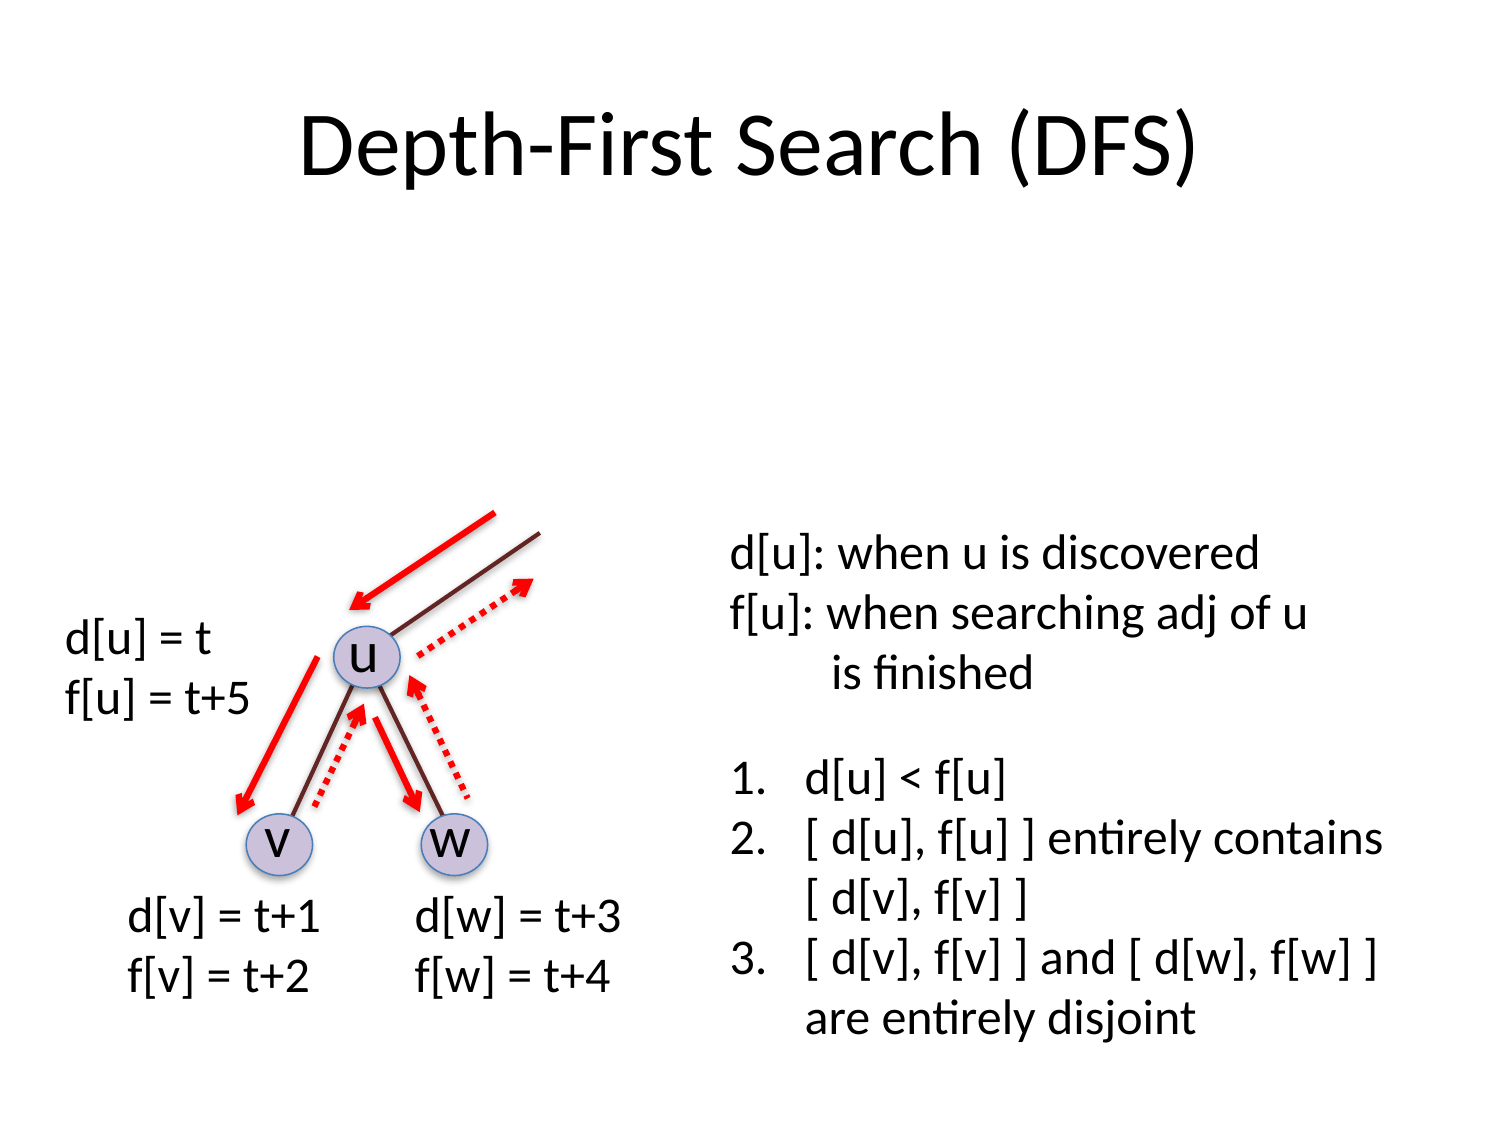

# Depth-First Search (DFS)
d[u]: when u is discovered
f[u]: when searching adj of u
         is finished
d[u] = t
f[u] = t+5
u

d[u] < f[u]
[ d[u], f[u] ] entirely contains [ d[v], f[v] ]
[ d[v], f[v] ] and [ d[w], f[w] ] are entirely disjoint
v
w

d[v] = t+1
f[v] = t+2
d[w] = t+3
f[w] = t+4